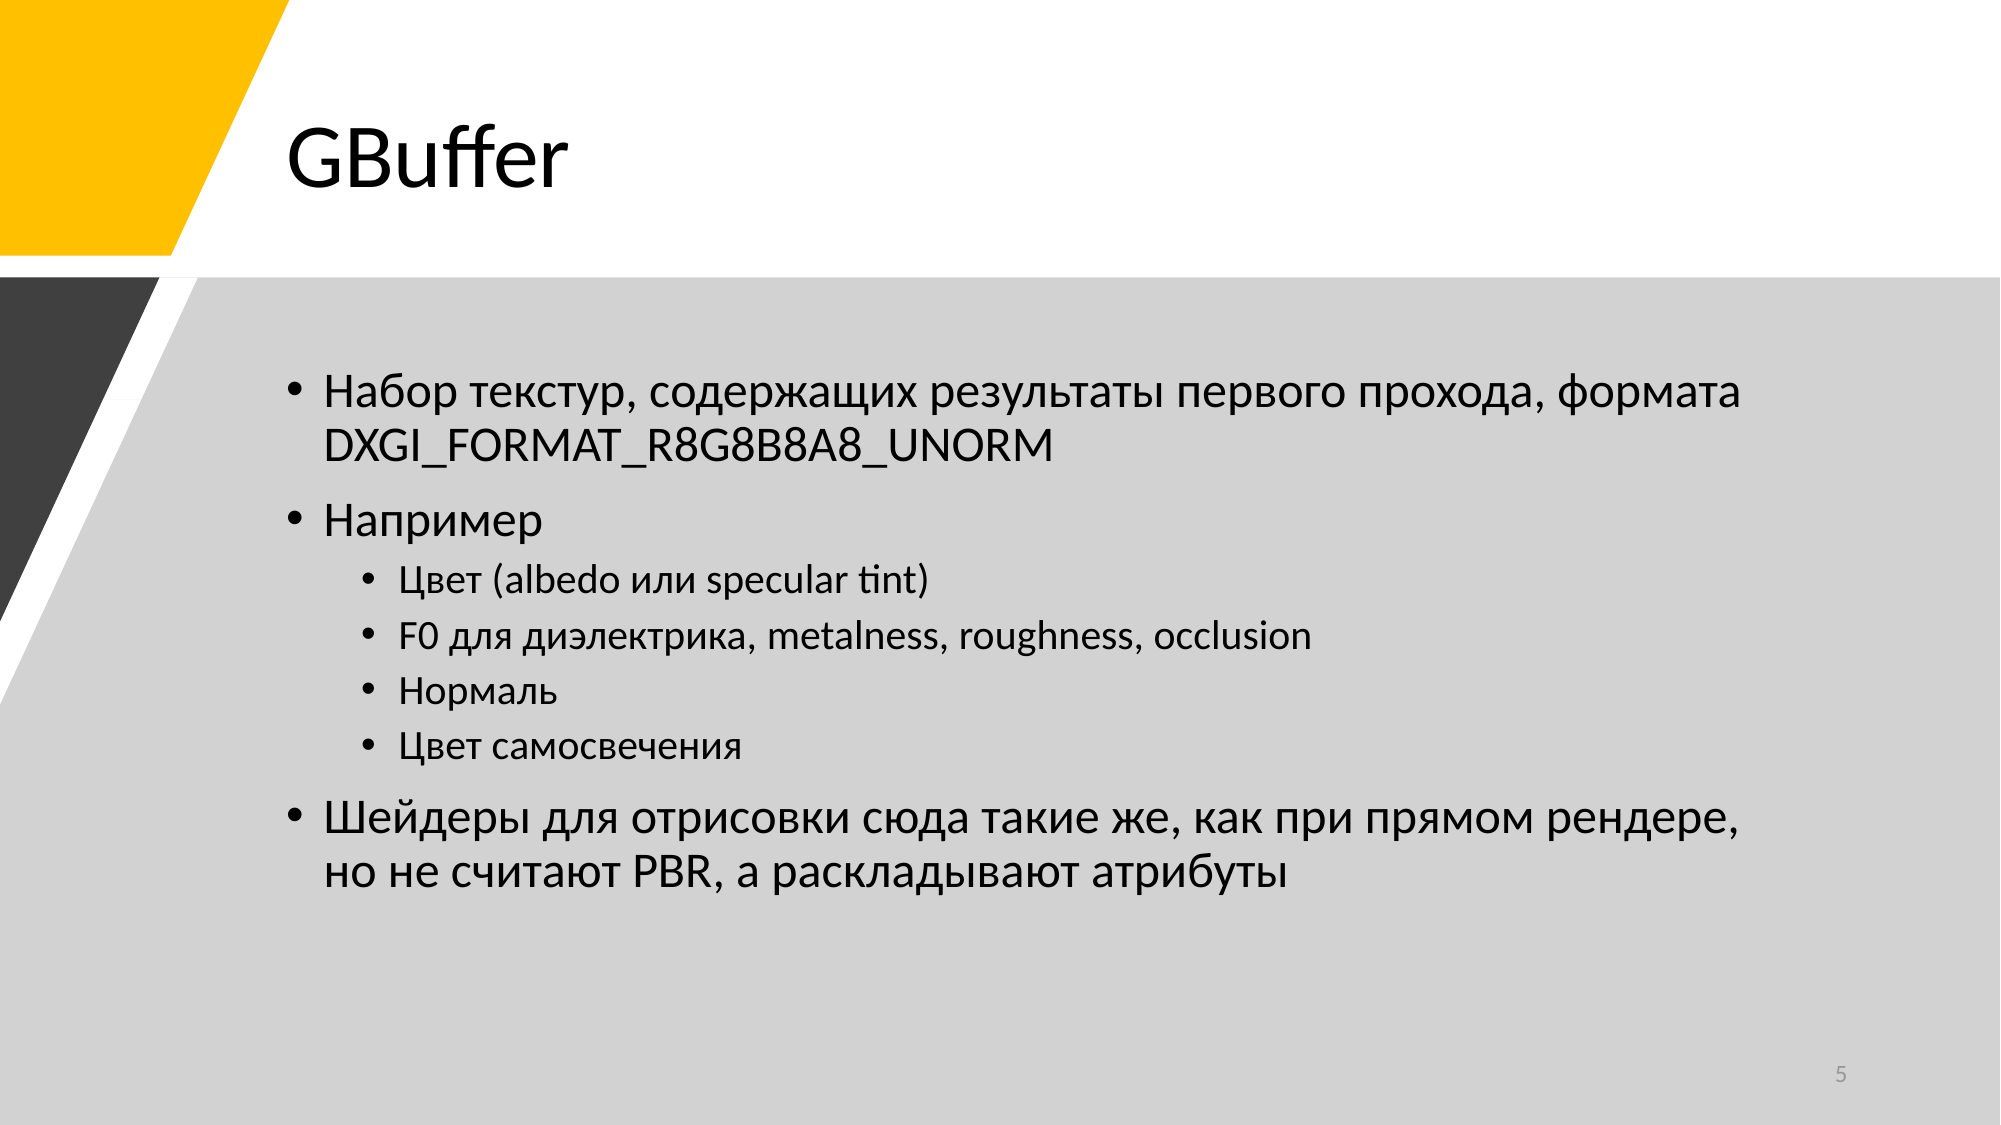

# GBuffer

Набор текстур, содержащих результаты первого прохода, формата DXGI_FORMAT_R8G8B8A8_UNORM
Например
Цвет (albedo или specular tint)
F0 для диэлектрика, metalness, roughness, occlusion
Нормаль
Цвет самосвечения
Шейдеры для отрисовки сюда такие же, как при прямом рендере, но не считают PBR, а раскладывают атрибуты
5